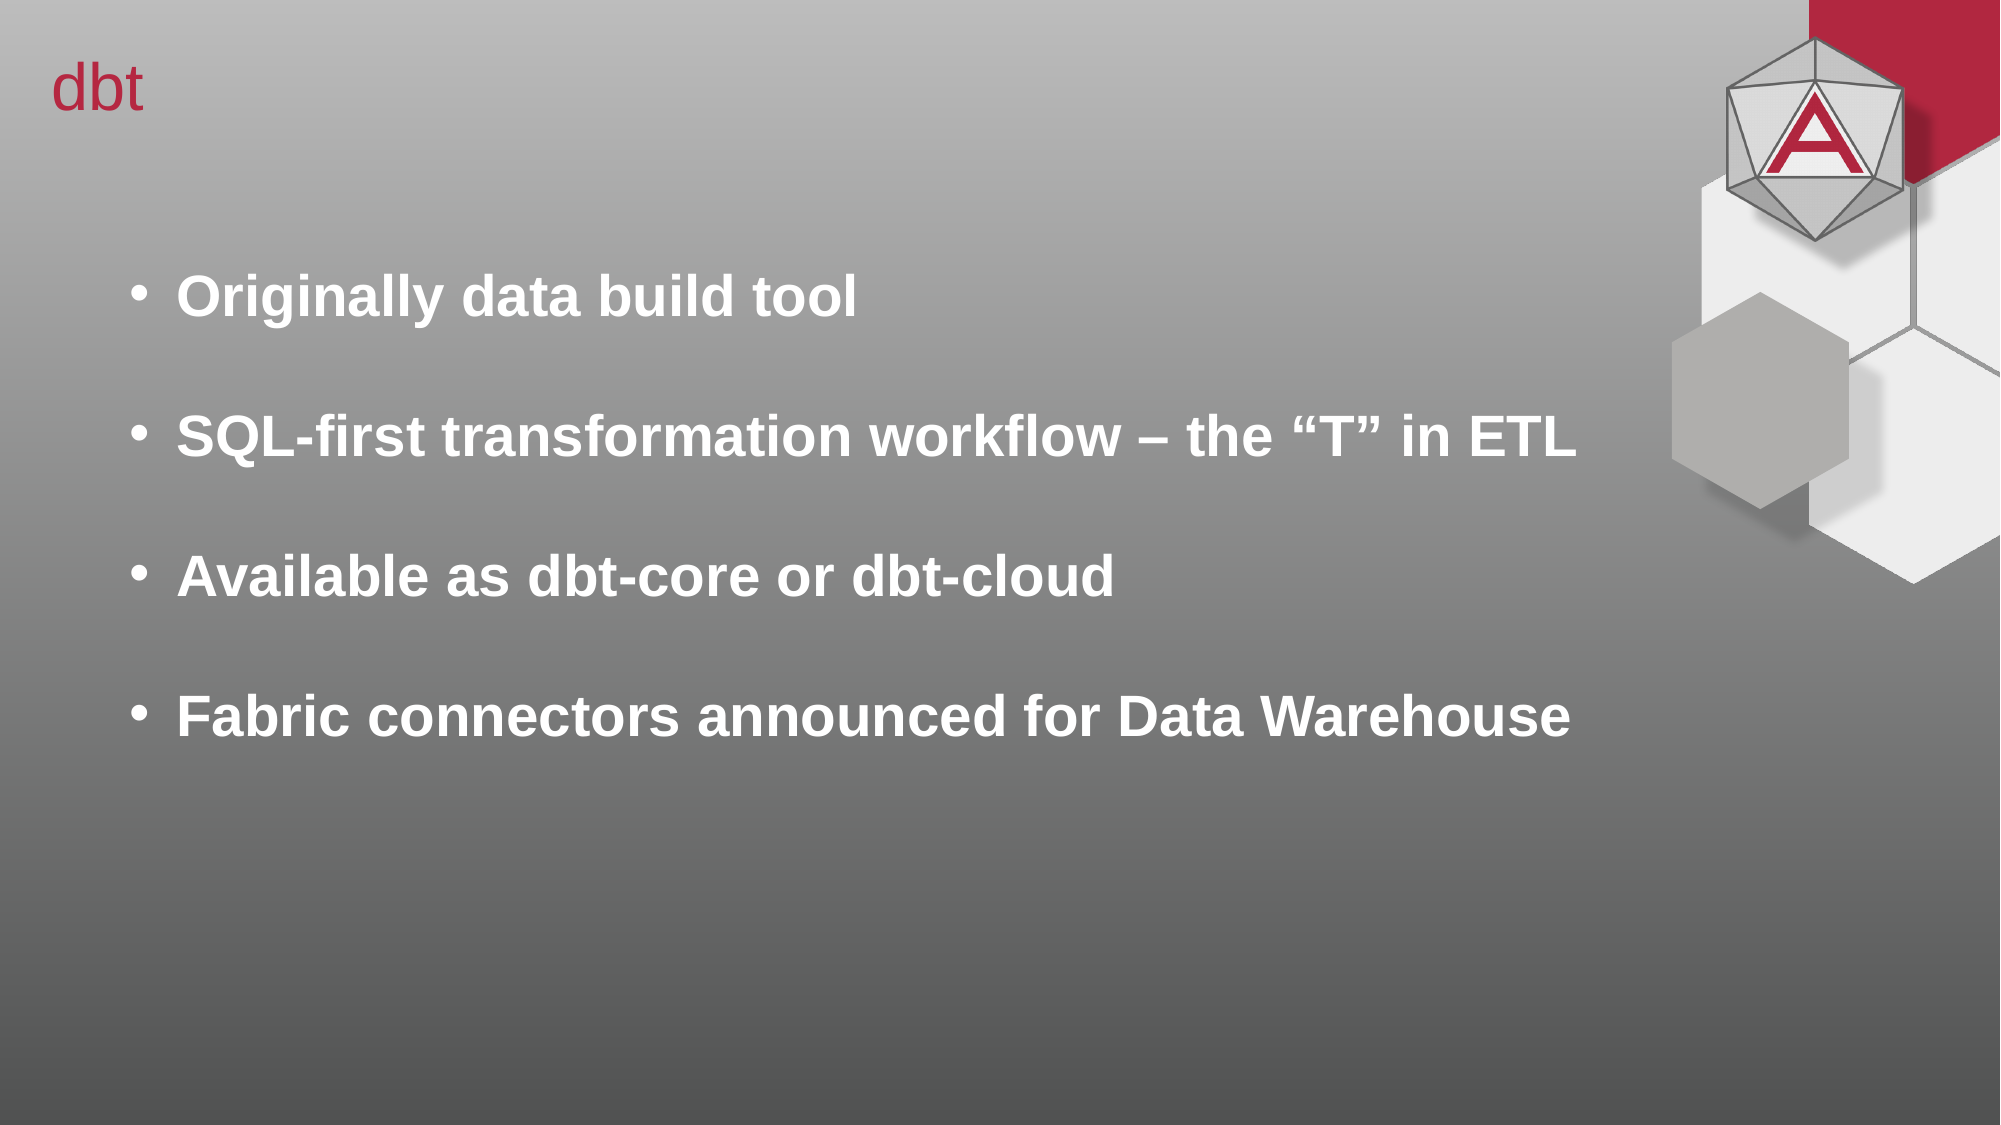

# dbt
Originally data build tool

SQL-first transformation workflow – the “T” in ETL

Available as dbt-core or dbt-cloud

Fabric connectors announced for Data Warehouse